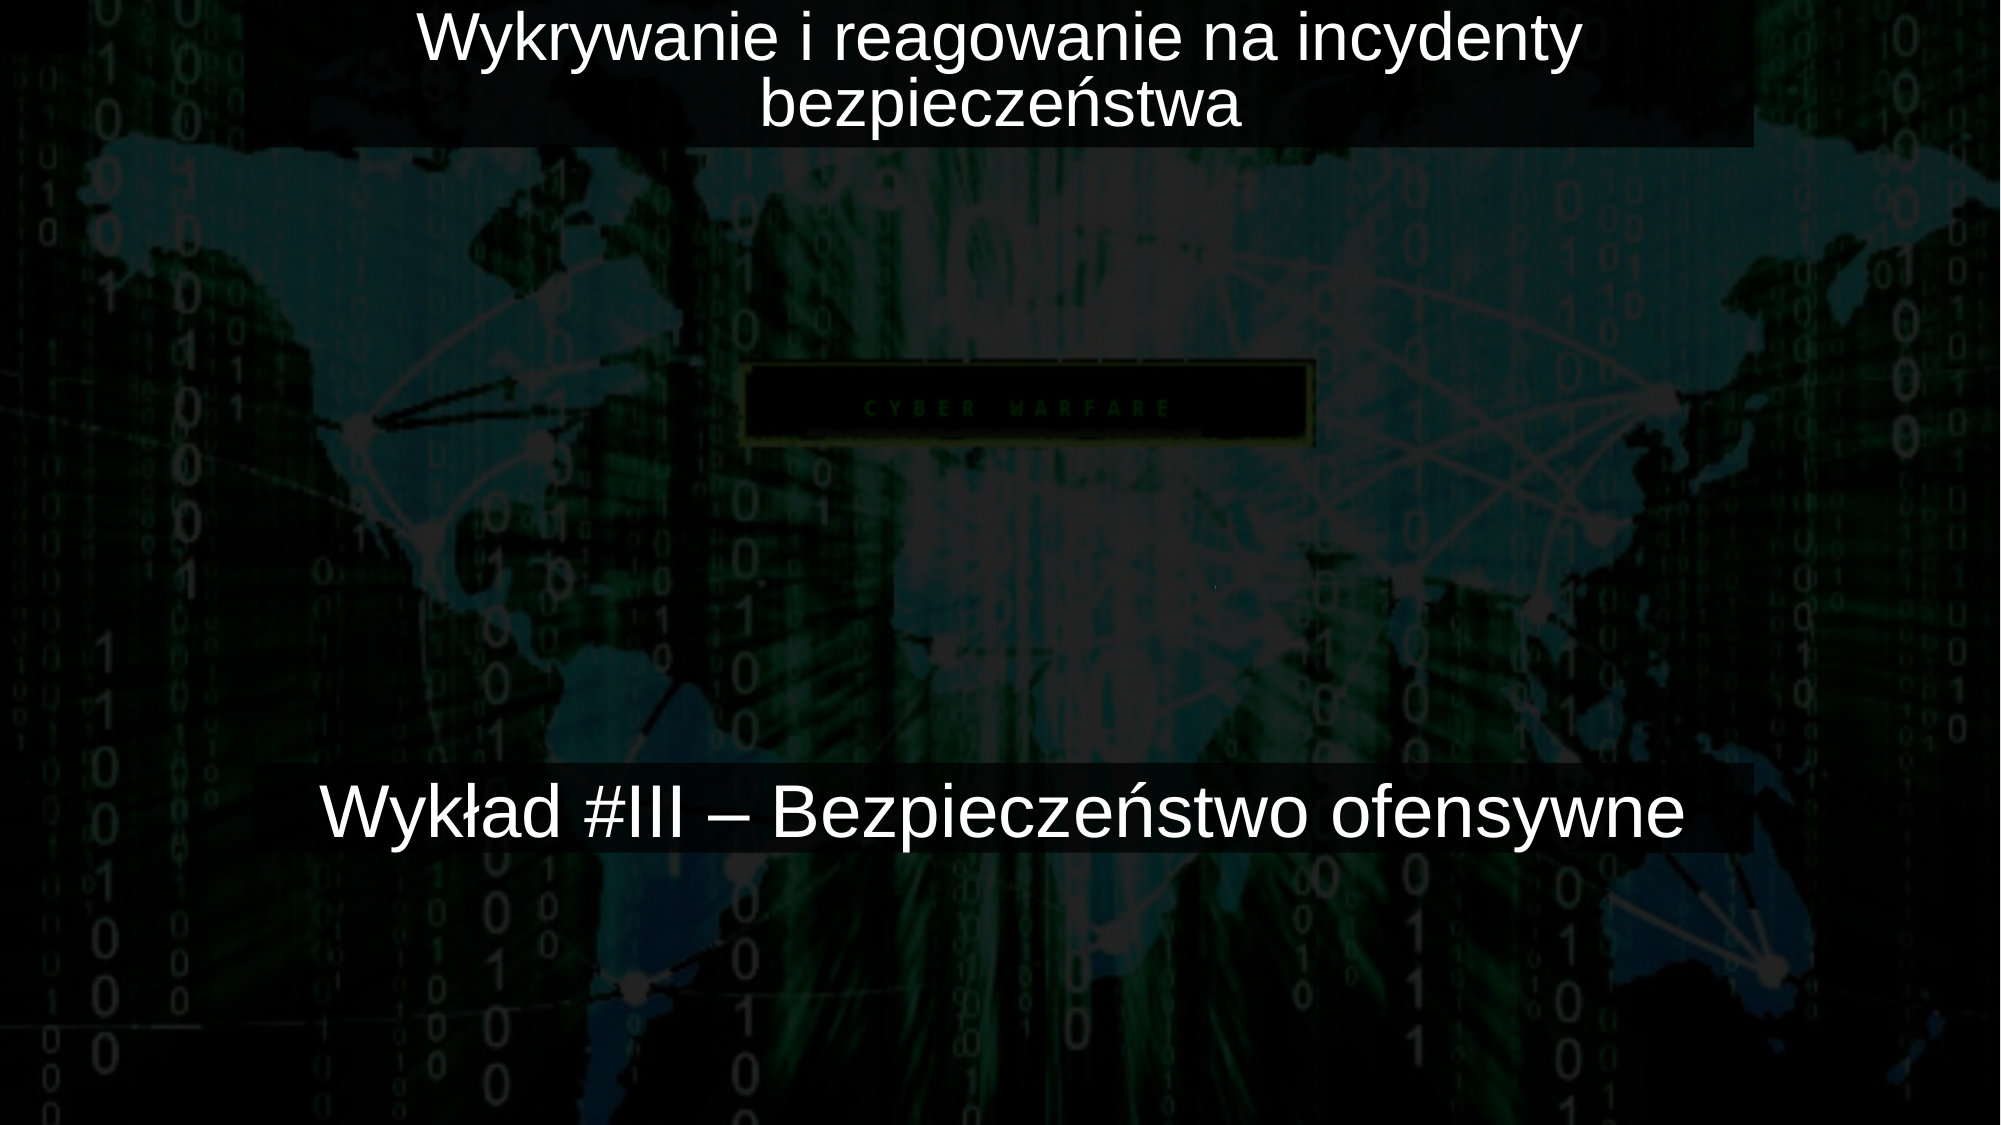

# Wykrywanie i reagowanie na incydenty bezpieczeństwa
'
Wykład #III – Bezpieczeństwo ofensywne